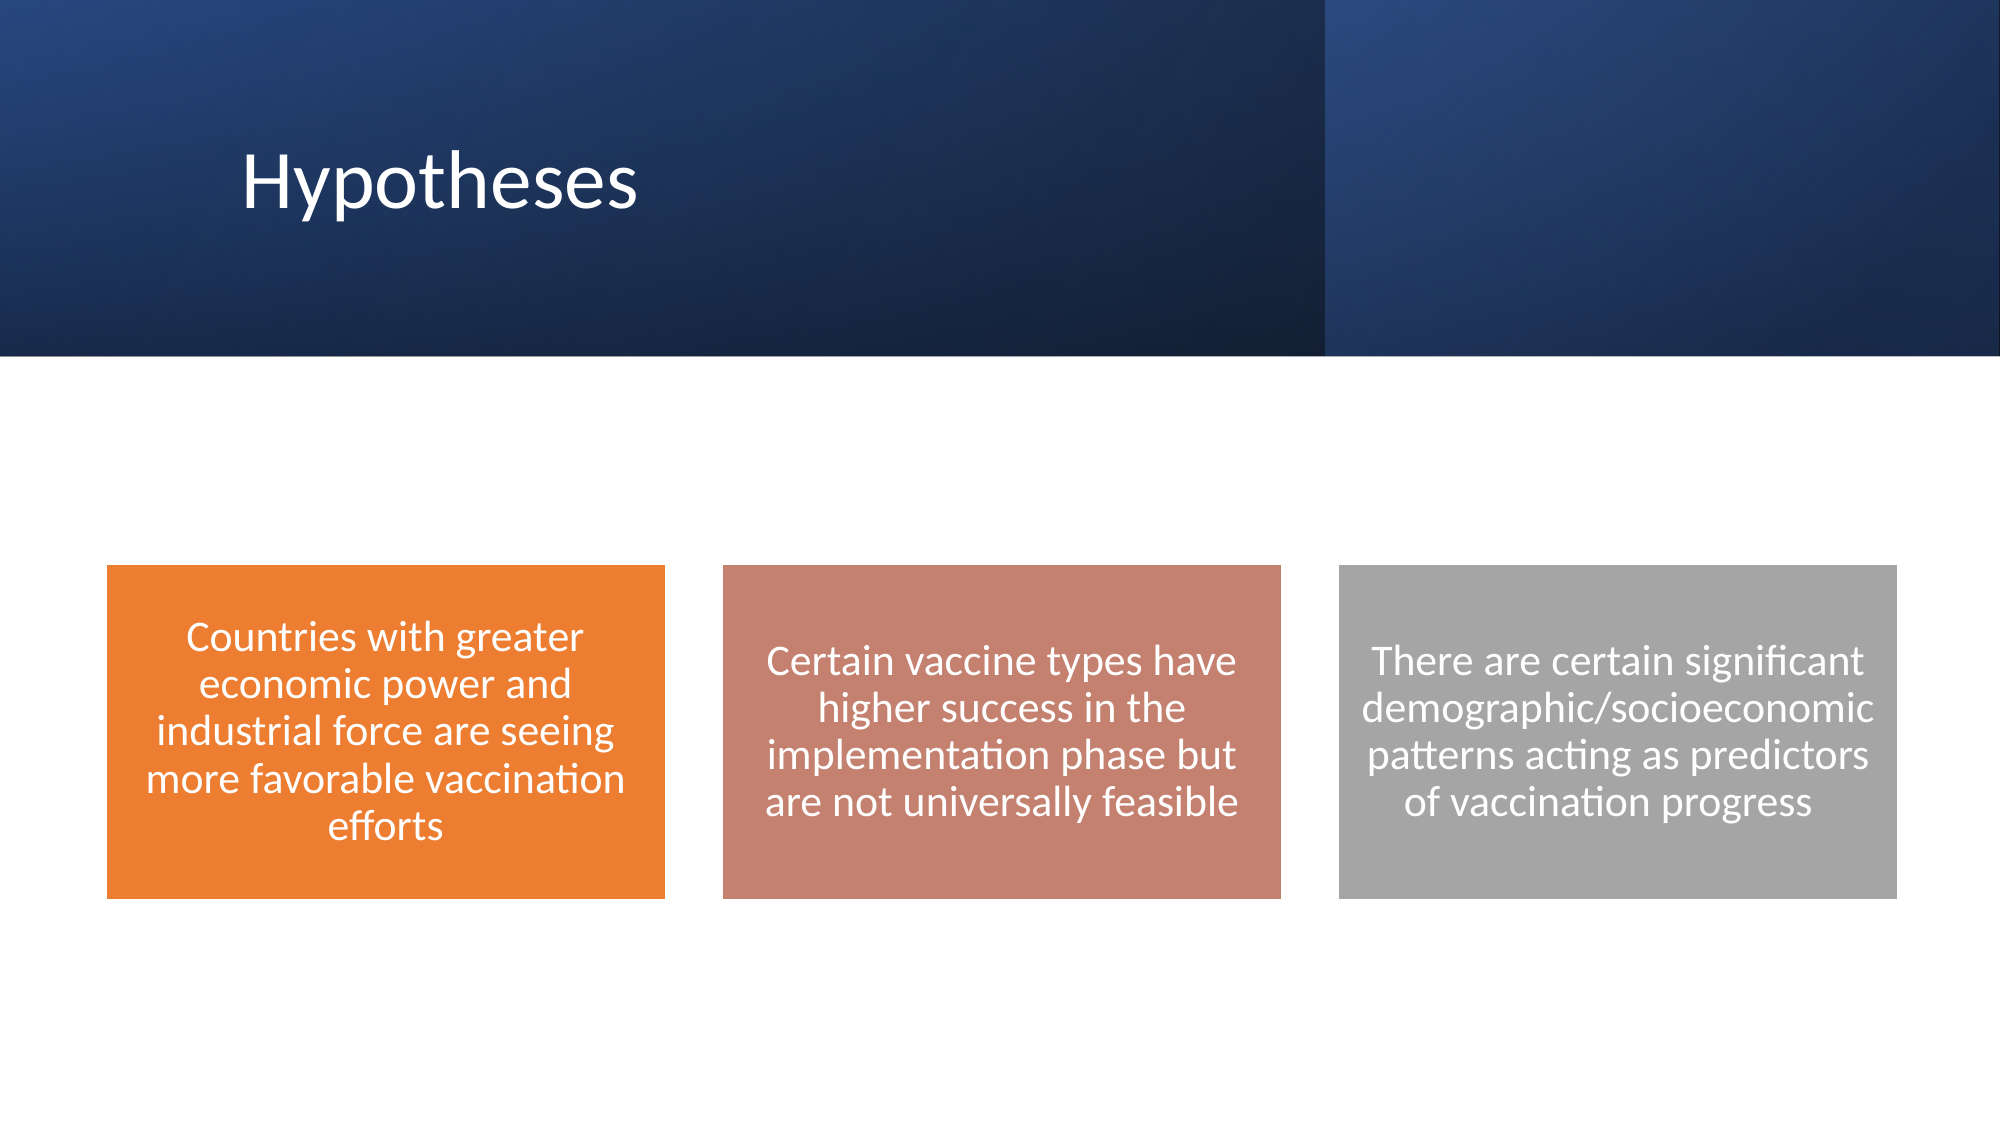

# Hypotheses
Countries with greater economic power and industrial force are seeing more favorable vaccination efforts
Certain vaccine types have higher success in the implementation phase but are not universally feasible
There are certain significant demographic/socioeconomic patterns acting as predictors of vaccination progress